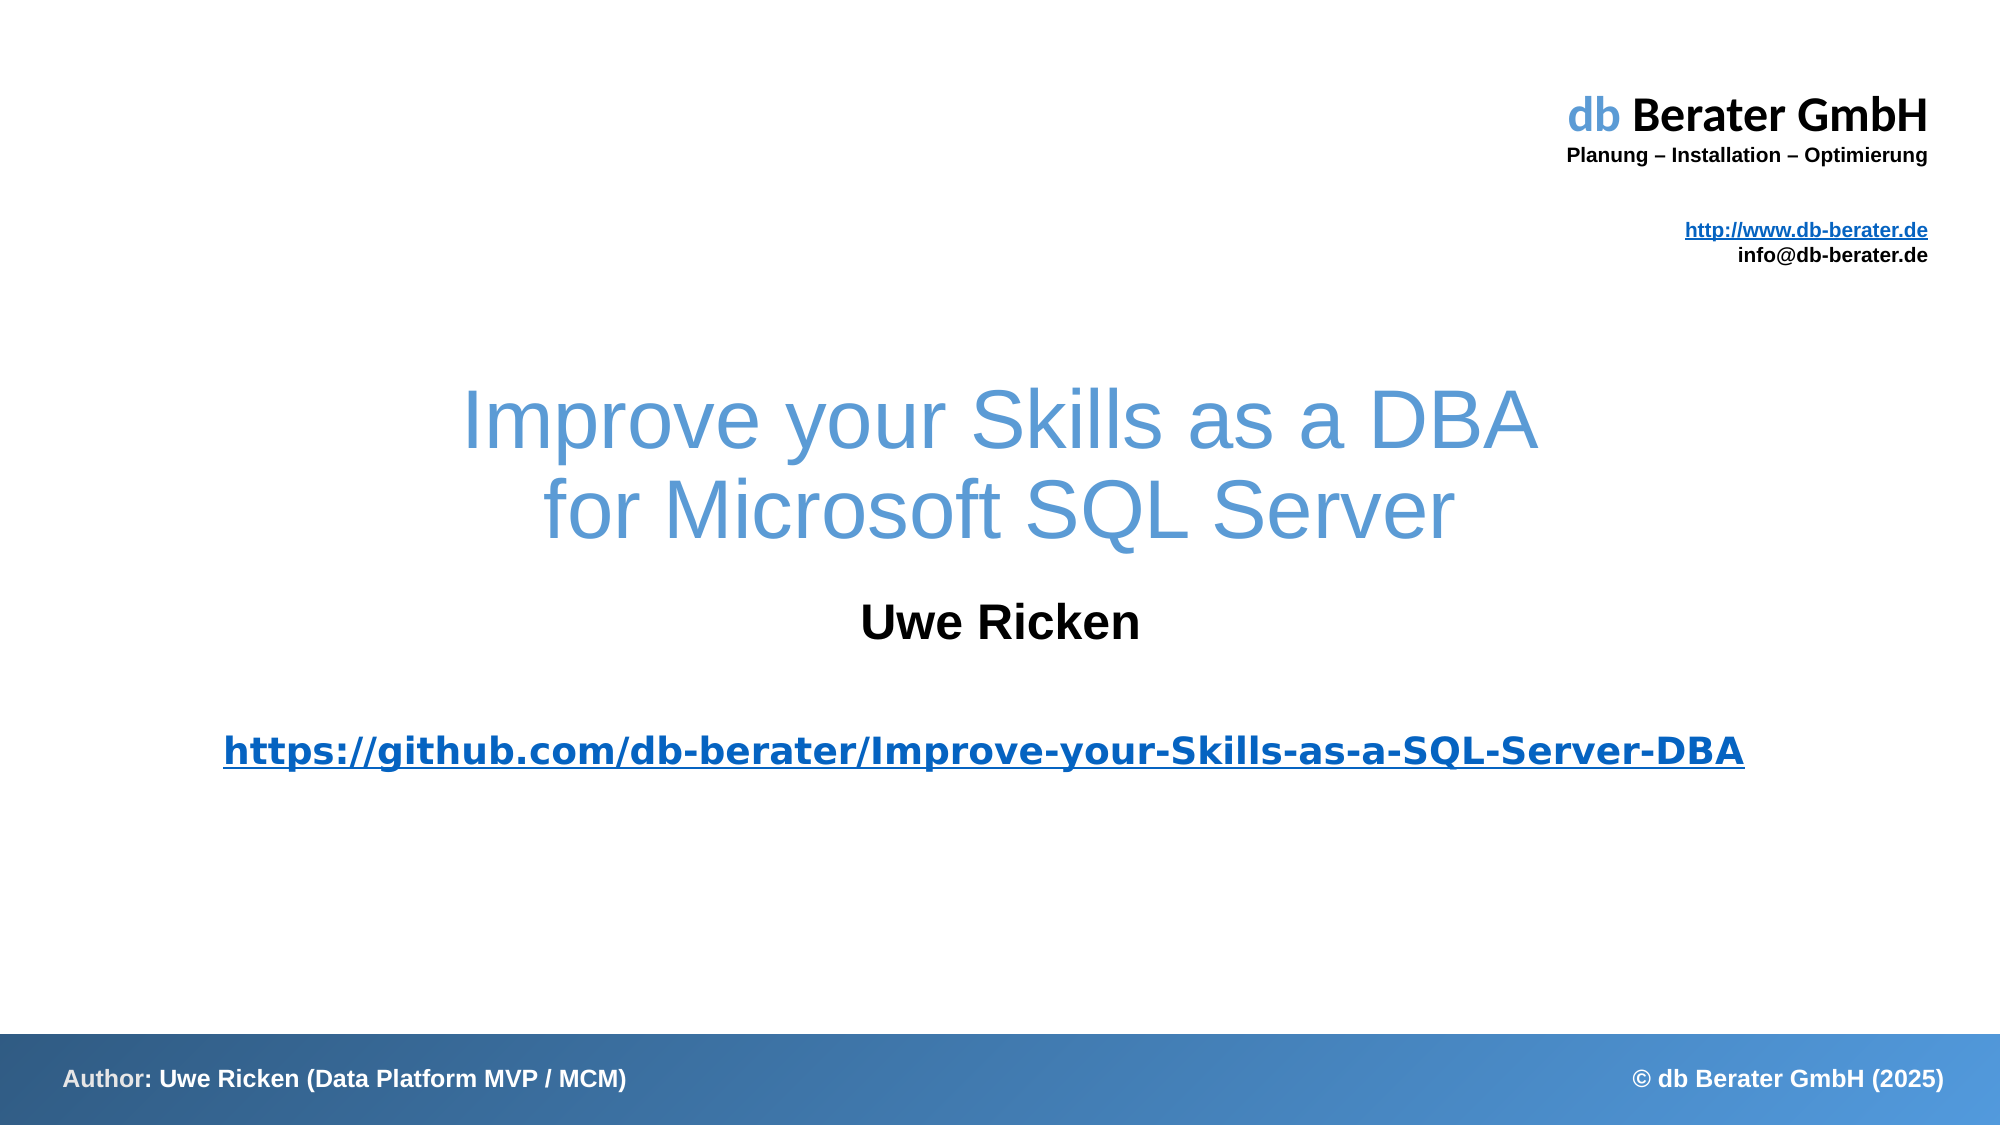

# Improve your Skills as a DBA for Microsoft SQL Server
Uwe Ricken
https://github.com/db-berater/Improve-your-Skills-as-a-SQL-Server-DBA